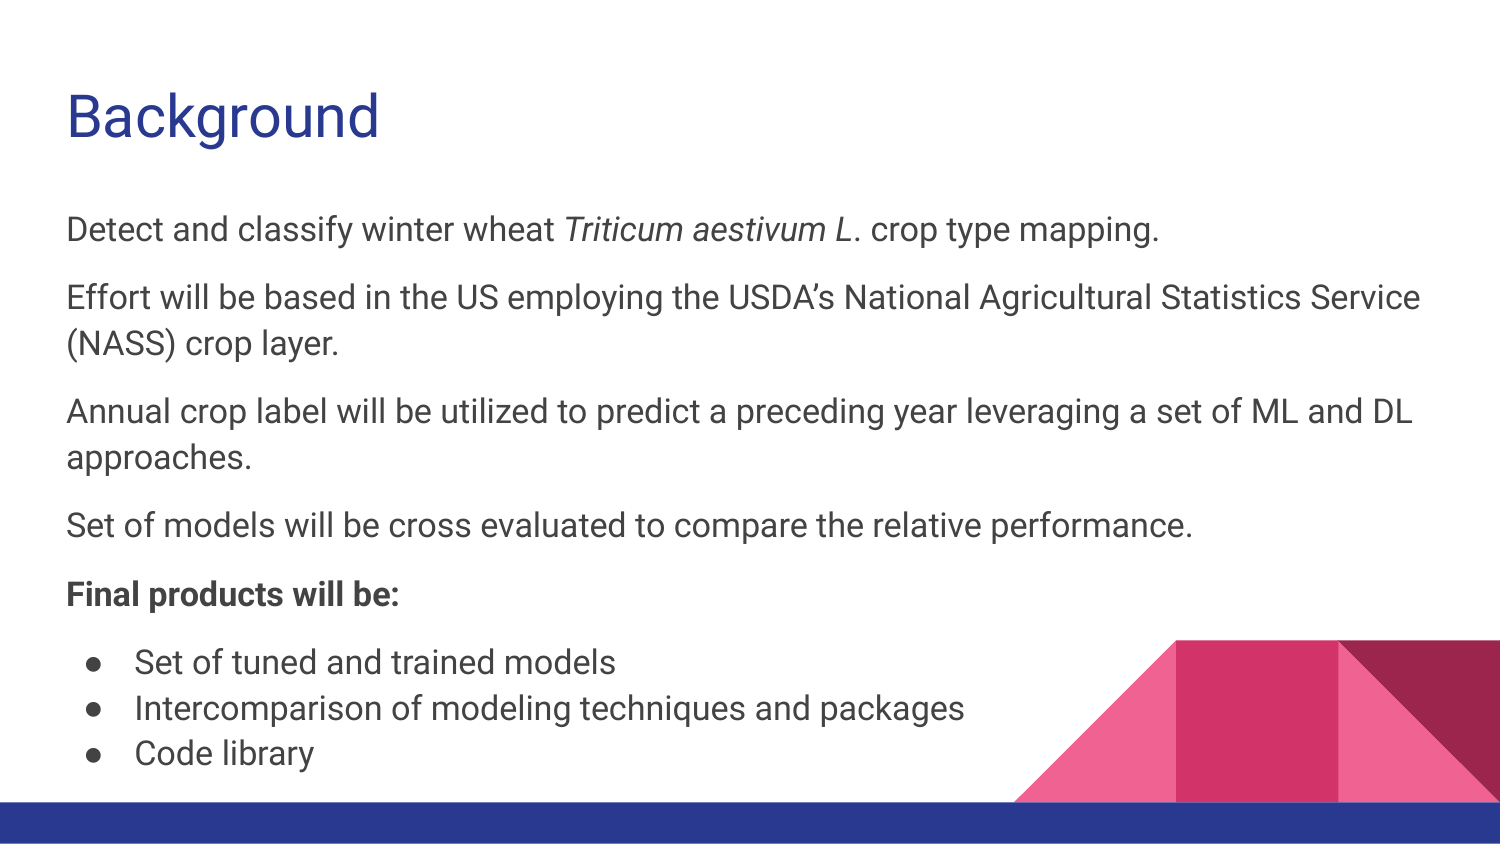

# Background
Detect and classify winter wheat Triticum aestivum L. crop type mapping.
Effort will be based in the US employing the USDA’s National Agricultural Statistics Service (NASS) crop layer.
Annual crop label will be utilized to predict a preceding year leveraging a set of ML and DL approaches.
Set of models will be cross evaluated to compare the relative performance.
Final products will be:
Set of tuned and trained models
Intercomparison of modeling techniques and packages
Code library